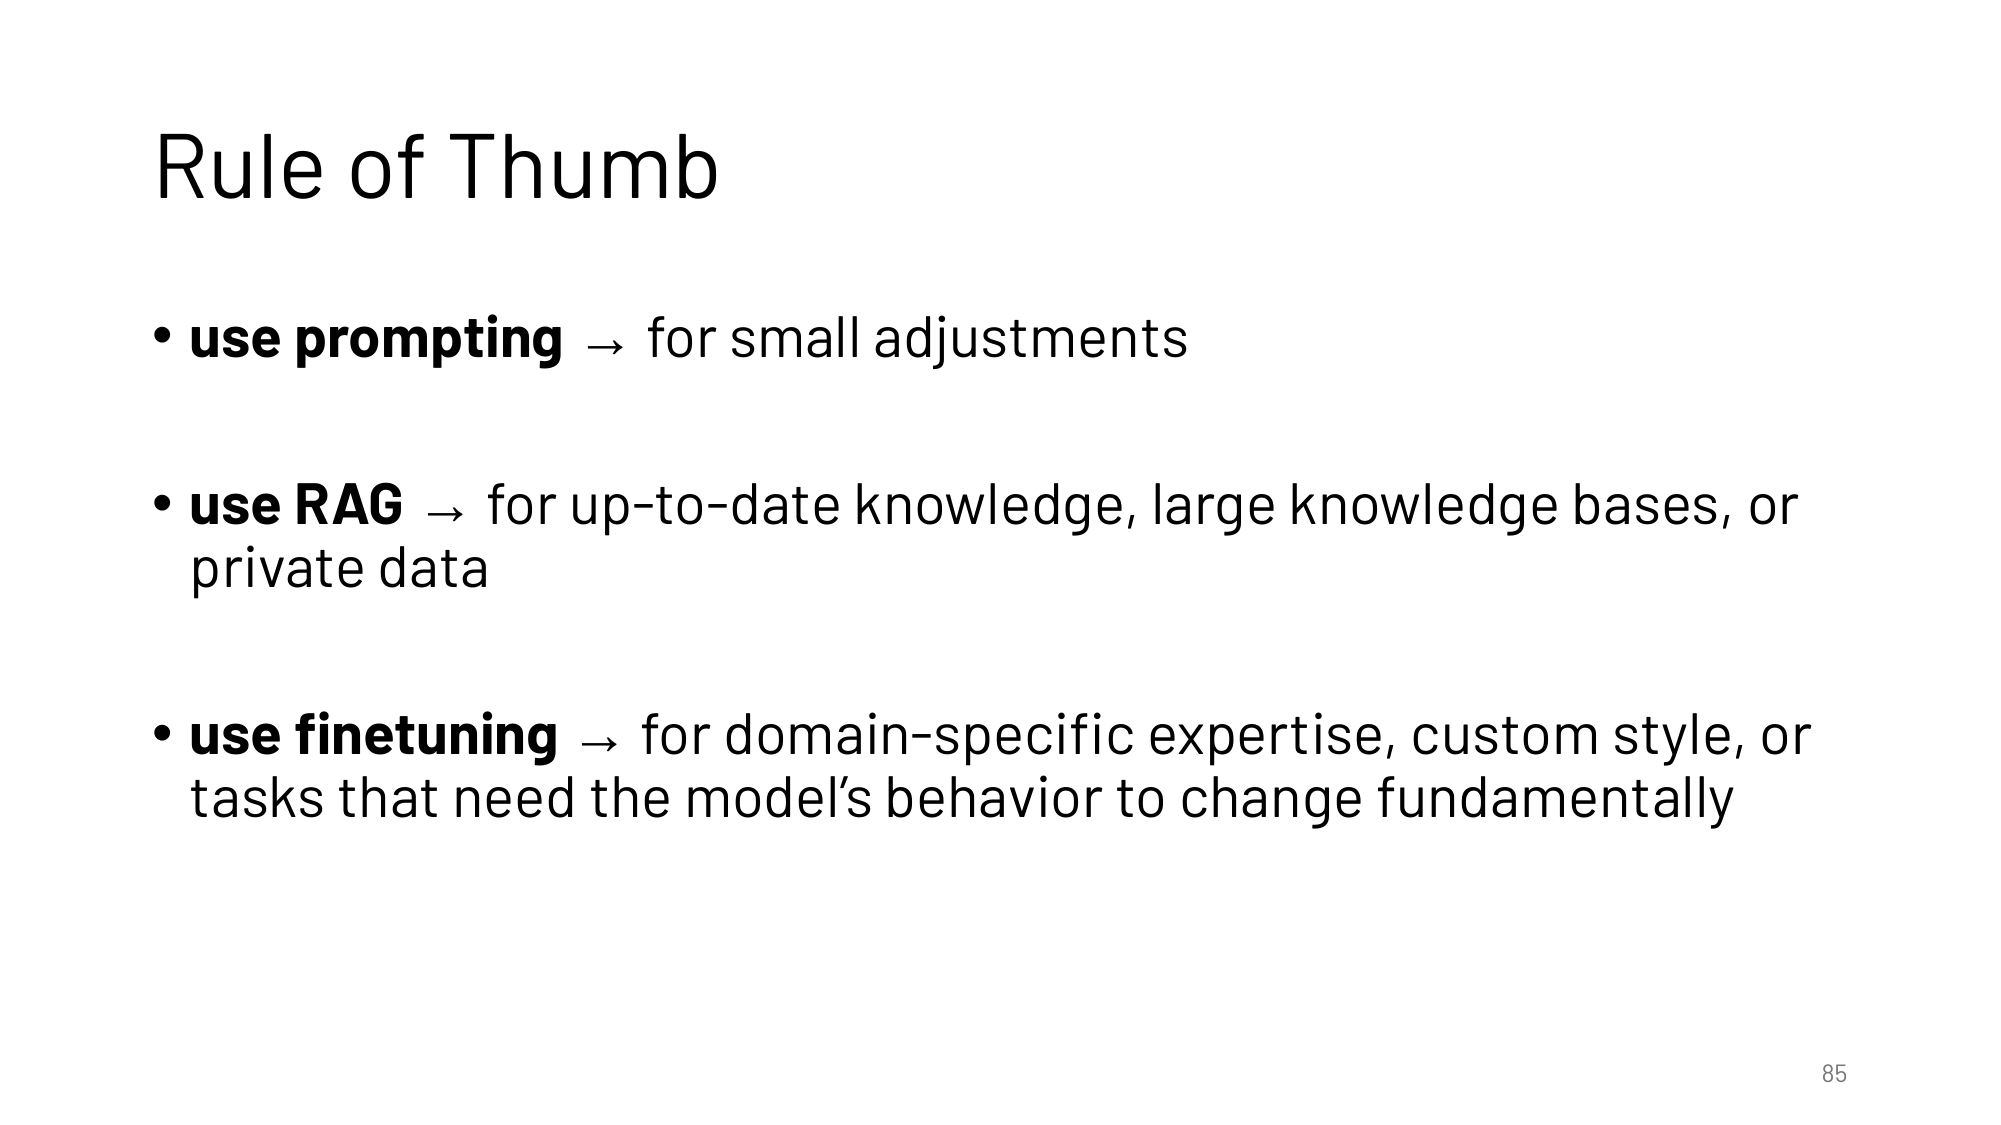

# Rule of Thumb
use prompting → for small adjustments

use RAG → for up-to-date knowledge, large knowledge bases, or private data

use finetuning → for domain-specific expertise, custom style, or tasks that need the model’s behavior to change fundamentally
85